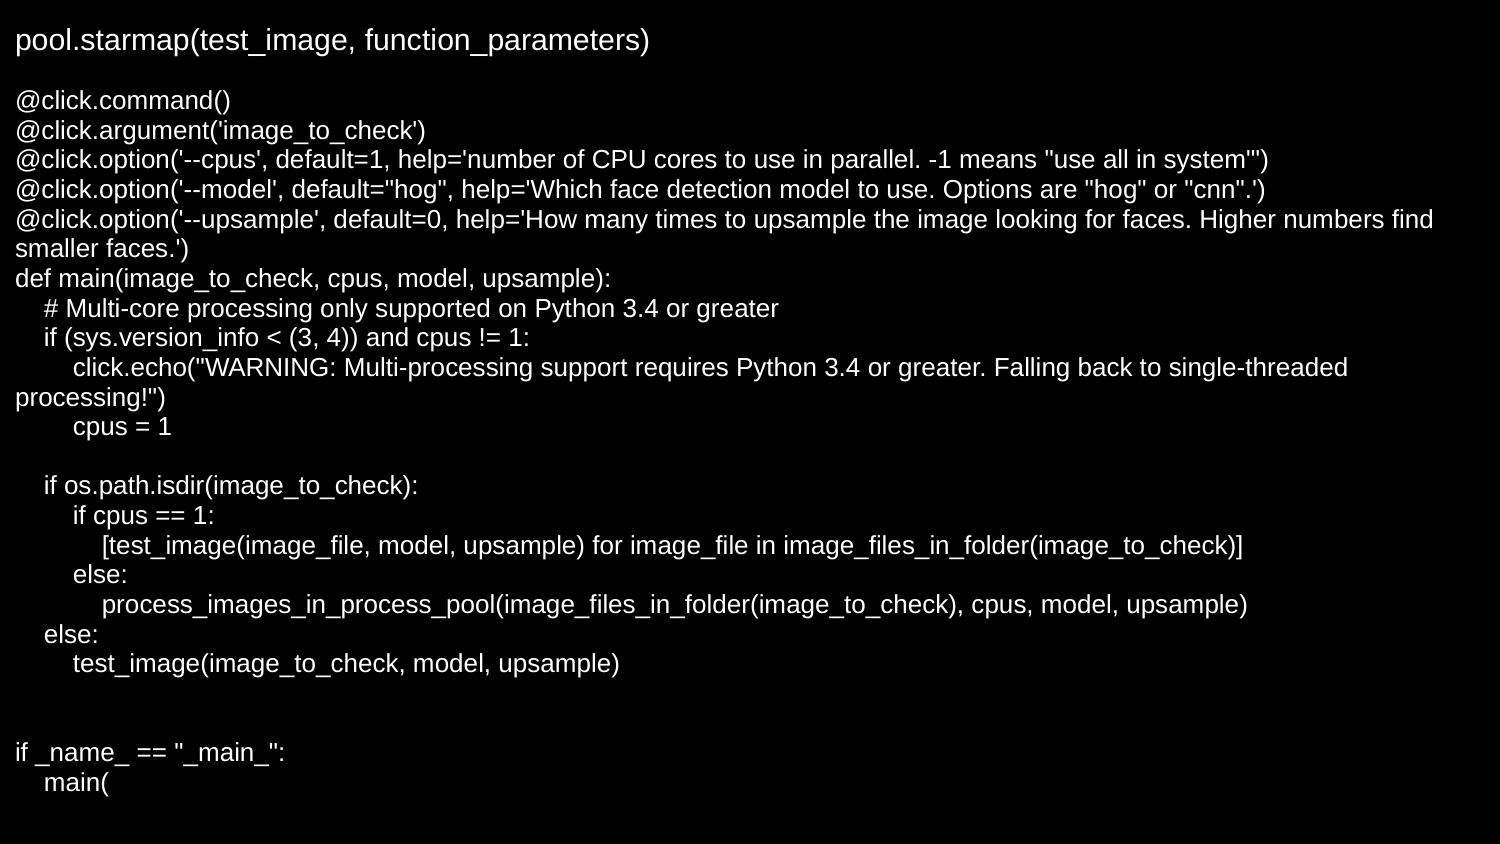

pool.starmap(test_image, function_parameters)

@click.command()
@click.argument('image_to_check')
@click.option('--cpus', default=1, help='number of CPU cores to use in parallel. -1 means "use all in system"')
@click.option('--model', default="hog", help='Which face detection model to use. Options are "hog" or "cnn".')
@click.option('--upsample', default=0, help='How many times to upsample the image looking for faces. Higher numbers find smaller faces.')
def main(image_to_check, cpus, model, upsample):
    # Multi-core processing only supported on Python 3.4 or greater
    if (sys.version_info < (3, 4)) and cpus != 1:
        click.echo("WARNING: Multi-processing support requires Python 3.4 or greater. Falling back to single-threaded processing!")
        cpus = 1

    if os.path.isdir(image_to_check):
        if cpus == 1:
            [test_image(image_file, model, upsample) for image_file in image_files_in_folder(image_to_check)]
        else:
            process_images_in_process_pool(image_files_in_folder(image_to_check), cpus, model, upsample)
    else:
        test_image(image_to_check, model, upsample)

if _name_ == "_main_":
    main(